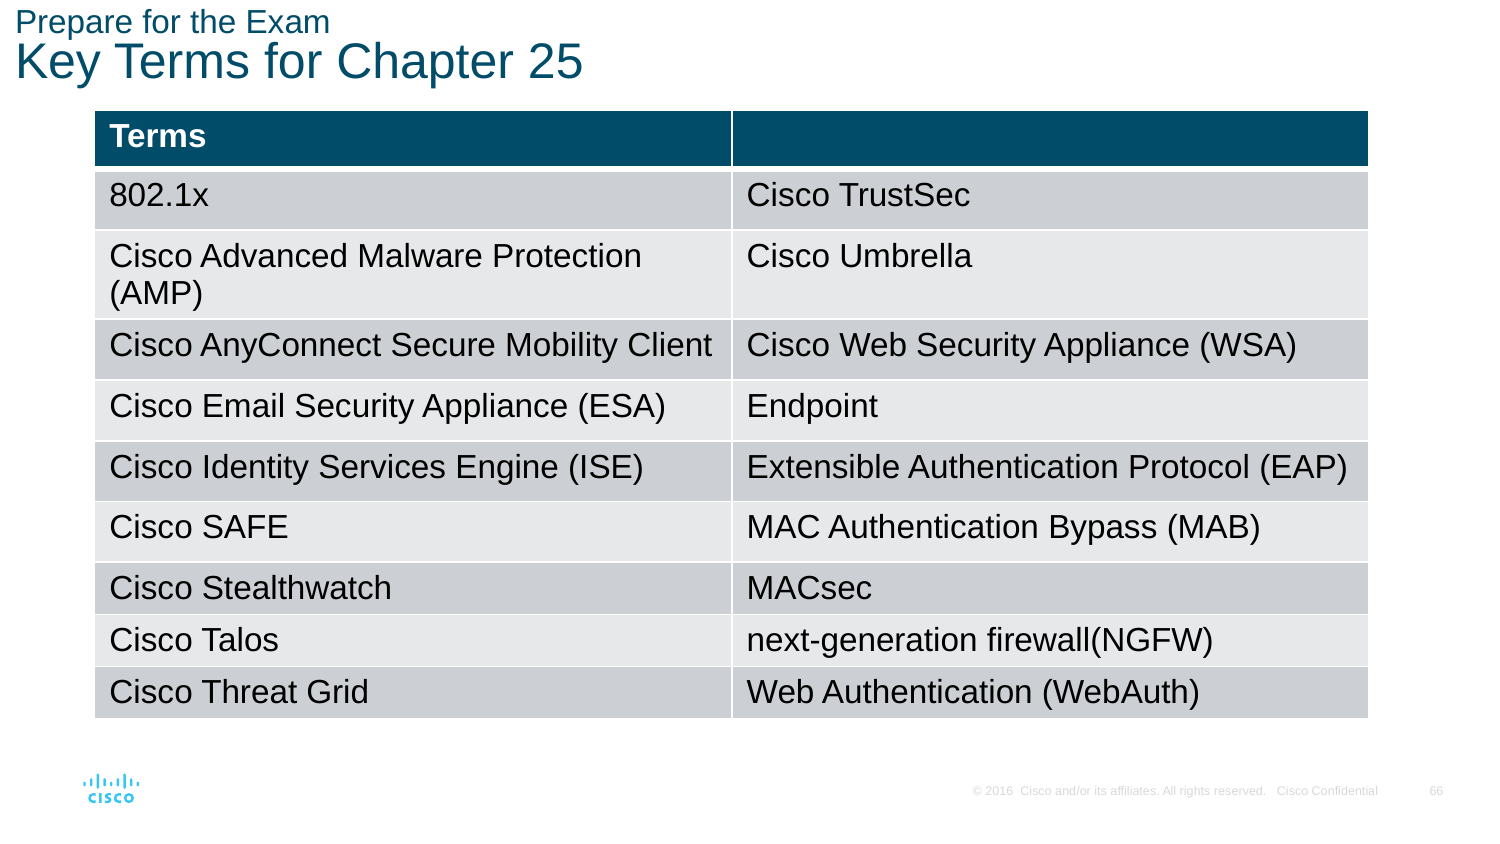

# Prepare for the Exam Key Terms for Chapter 25
| Terms |  |
| --- | --- |
| 802.1x | Cisco TrustSec |
| Cisco Advanced Malware Protection (AMP) | Cisco Umbrella |
| Cisco AnyConnect Secure Mobility Client | Cisco Web Security Appliance (WSA) |
| Cisco Email Security Appliance (ESA) | Endpoint |
| Cisco Identity Services Engine (ISE) | Extensible Authentication Protocol (EAP) |
| Cisco SAFE | MAC Authentication Bypass (MAB) |
| Cisco Stealthwatch | MACsec |
| Cisco Talos | next-generation firewall(NGFW) |
| Cisco Threat Grid | Web Authentication (WebAuth) |